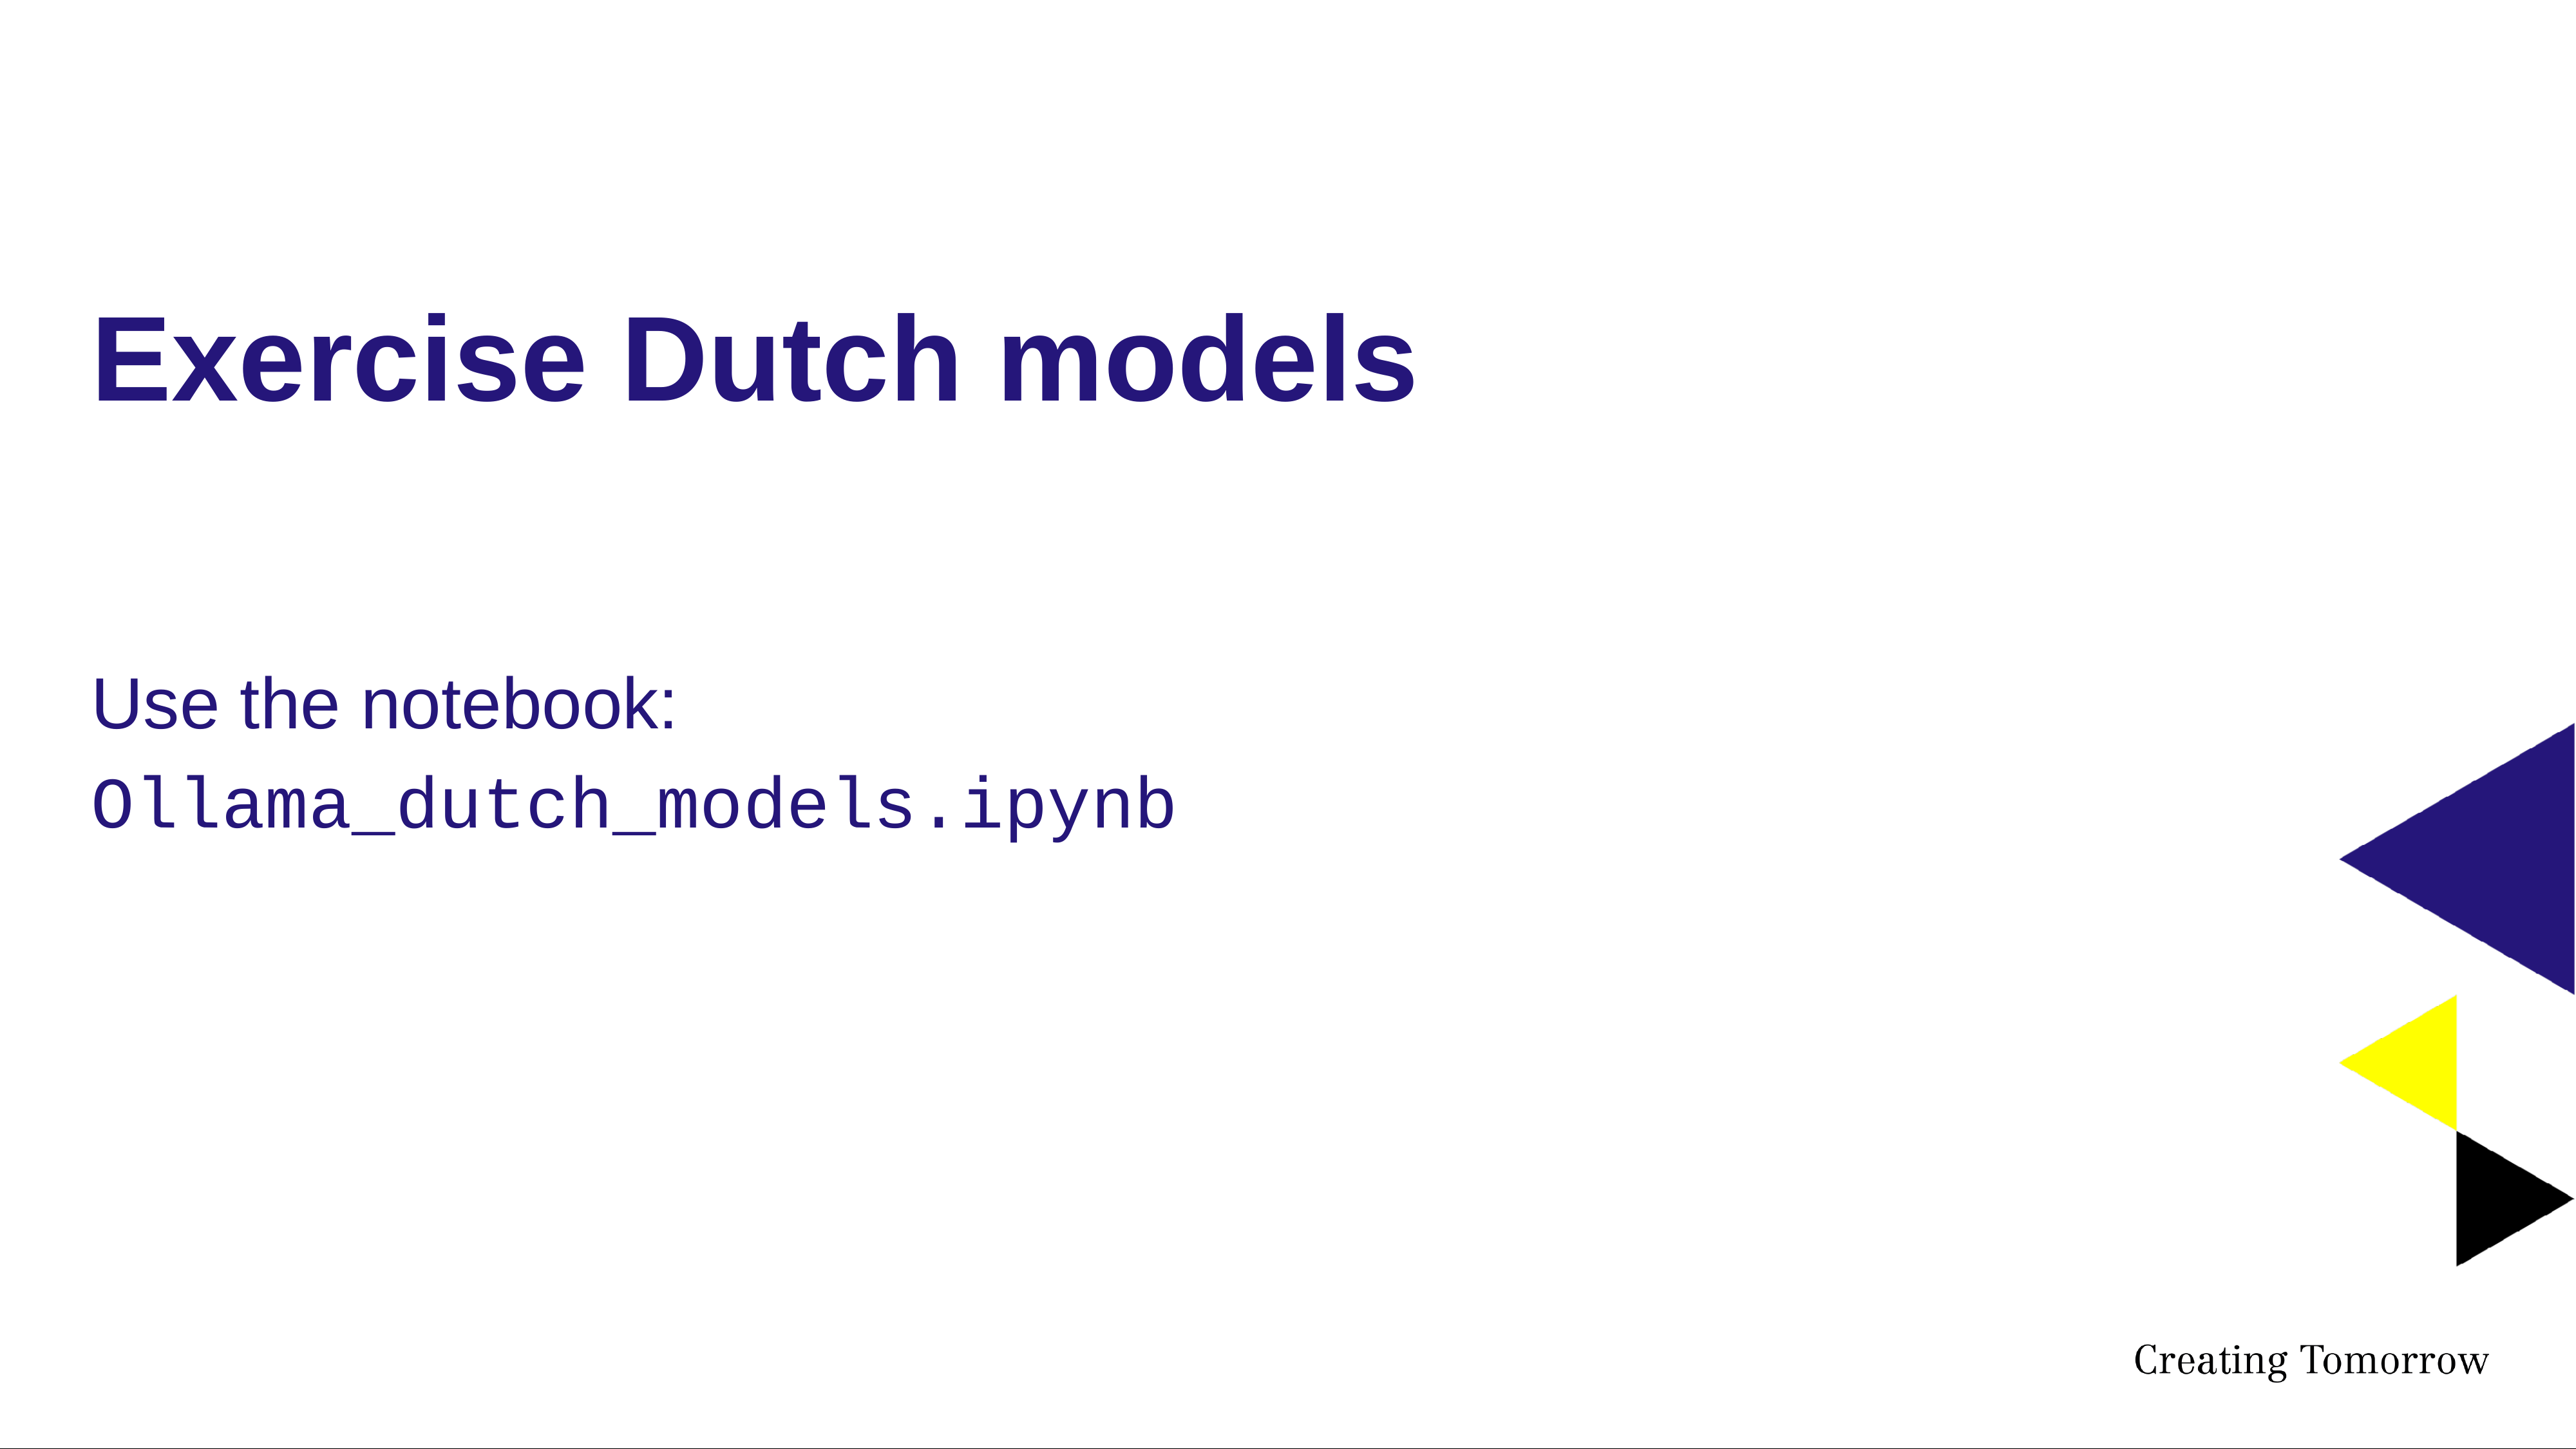

# Exercise Dutch models

Use the notebook:
Ollama_dutch_models.ipynb